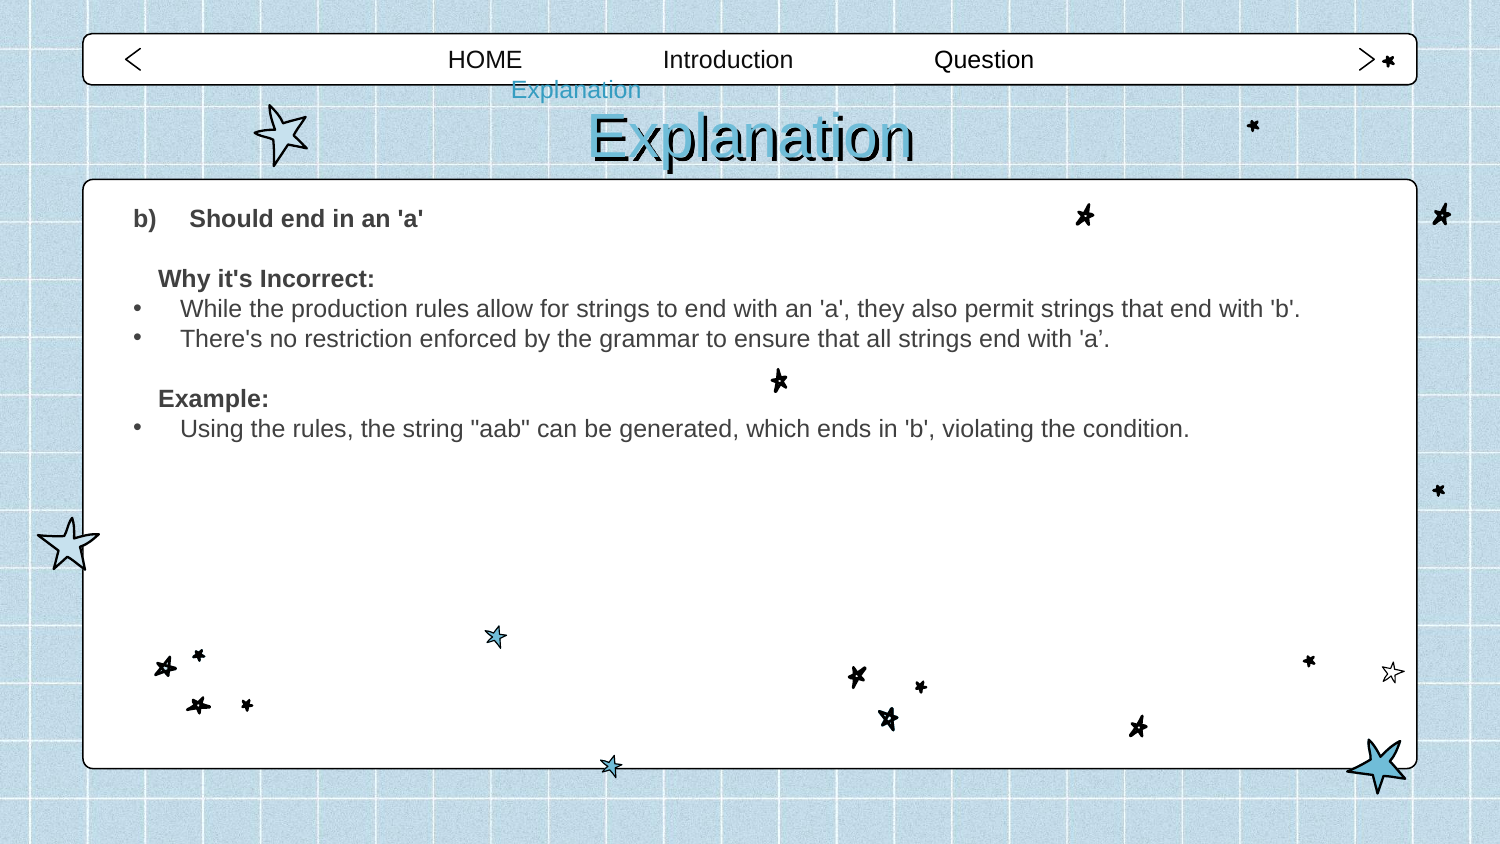

HOME                    Introduction                    Question                    Explanation

# Explanation

Should end in an 'a'

Why it's Incorrect:
While the production rules allow for strings to end with an 'a', they also permit strings that end with 'b'.
There's no restriction enforced by the grammar to ensure that all strings end with 'a’.

Example:
Using the rules, the string "aab" can be generated, which ends in 'b', violating the condition.